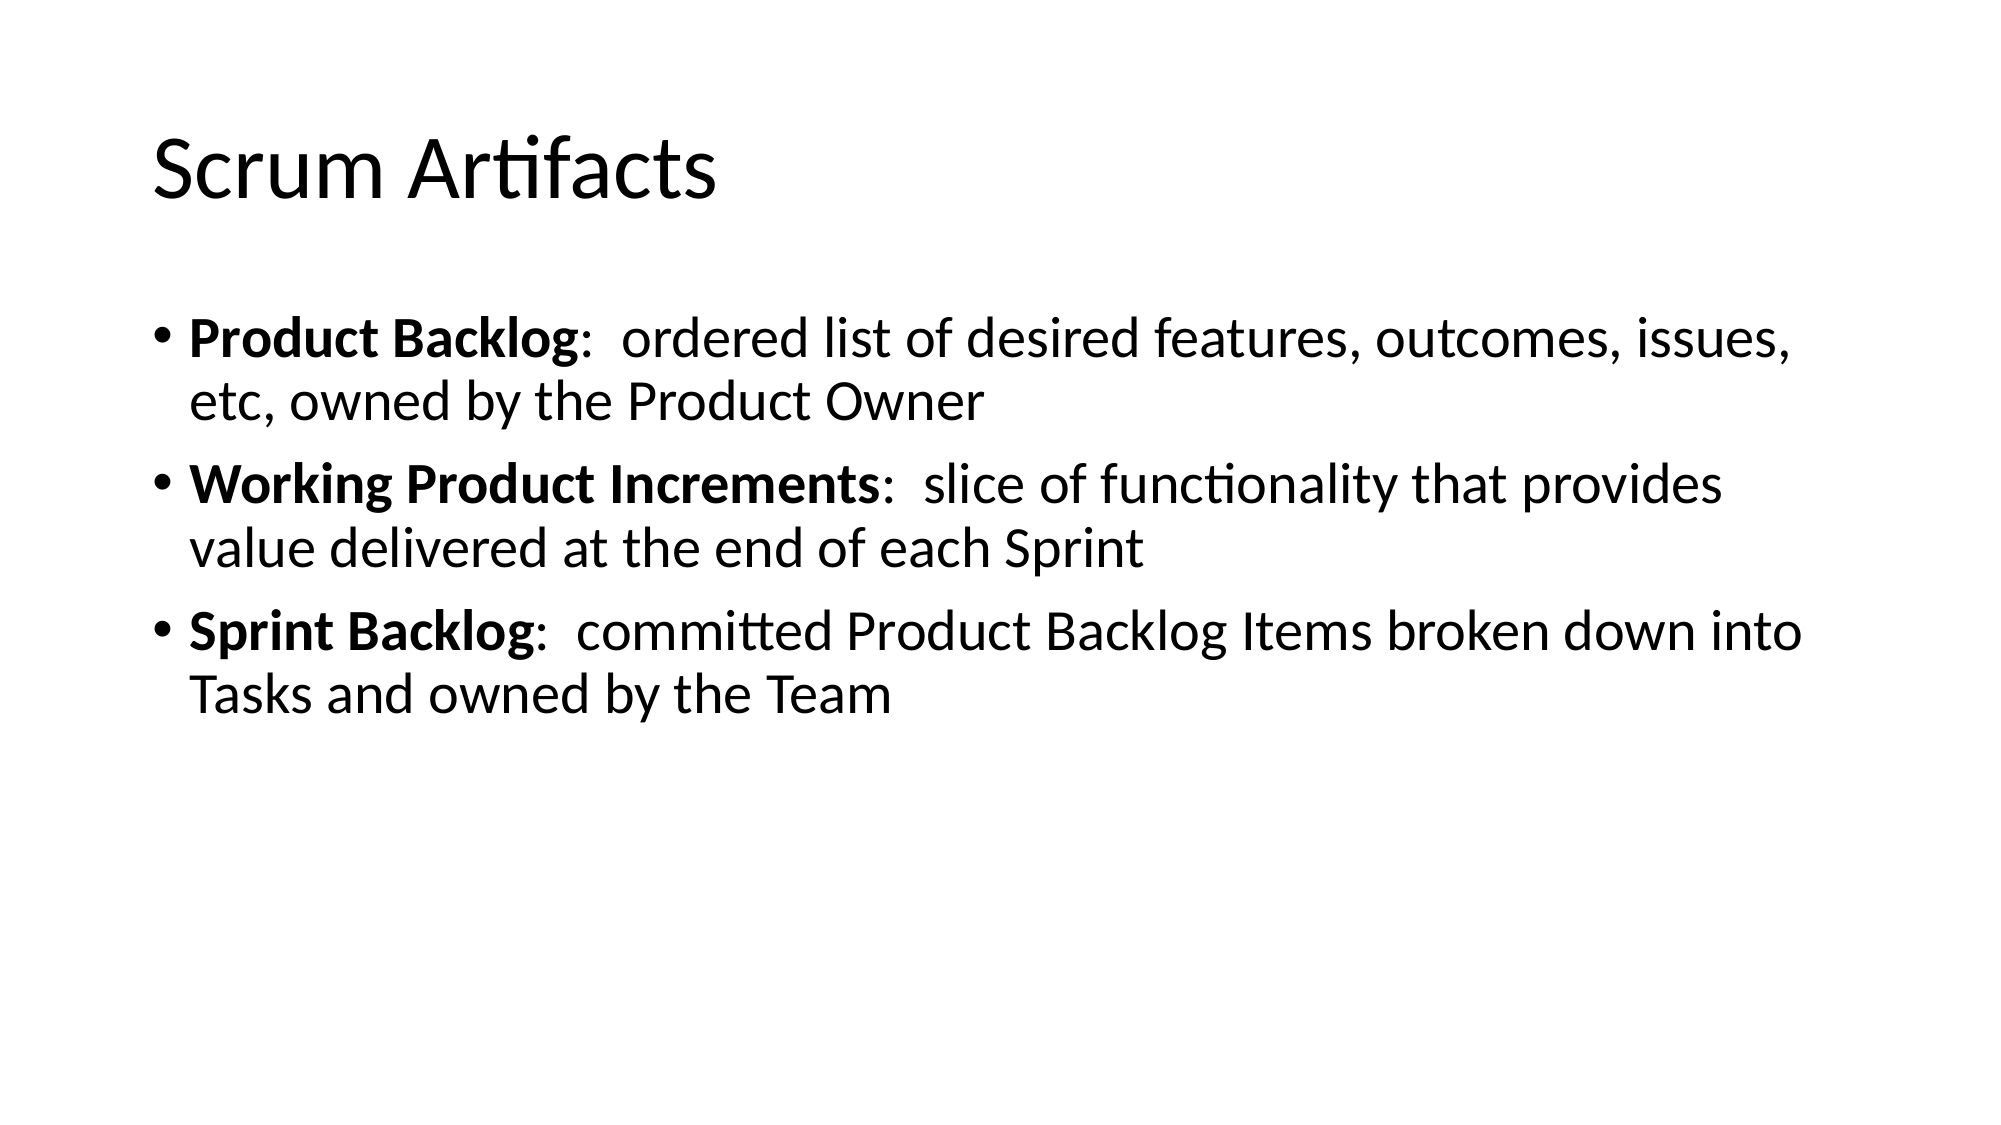

# Scrum Artifacts
Product Backlog:  ordered list of desired features, outcomes, issues, etc, owned by the Product Owner
Working Product Increments:  slice of functionality that provides value delivered at the end of each Sprint
Sprint Backlog:  committed Product Backlog Items broken down into Tasks and owned by the Team